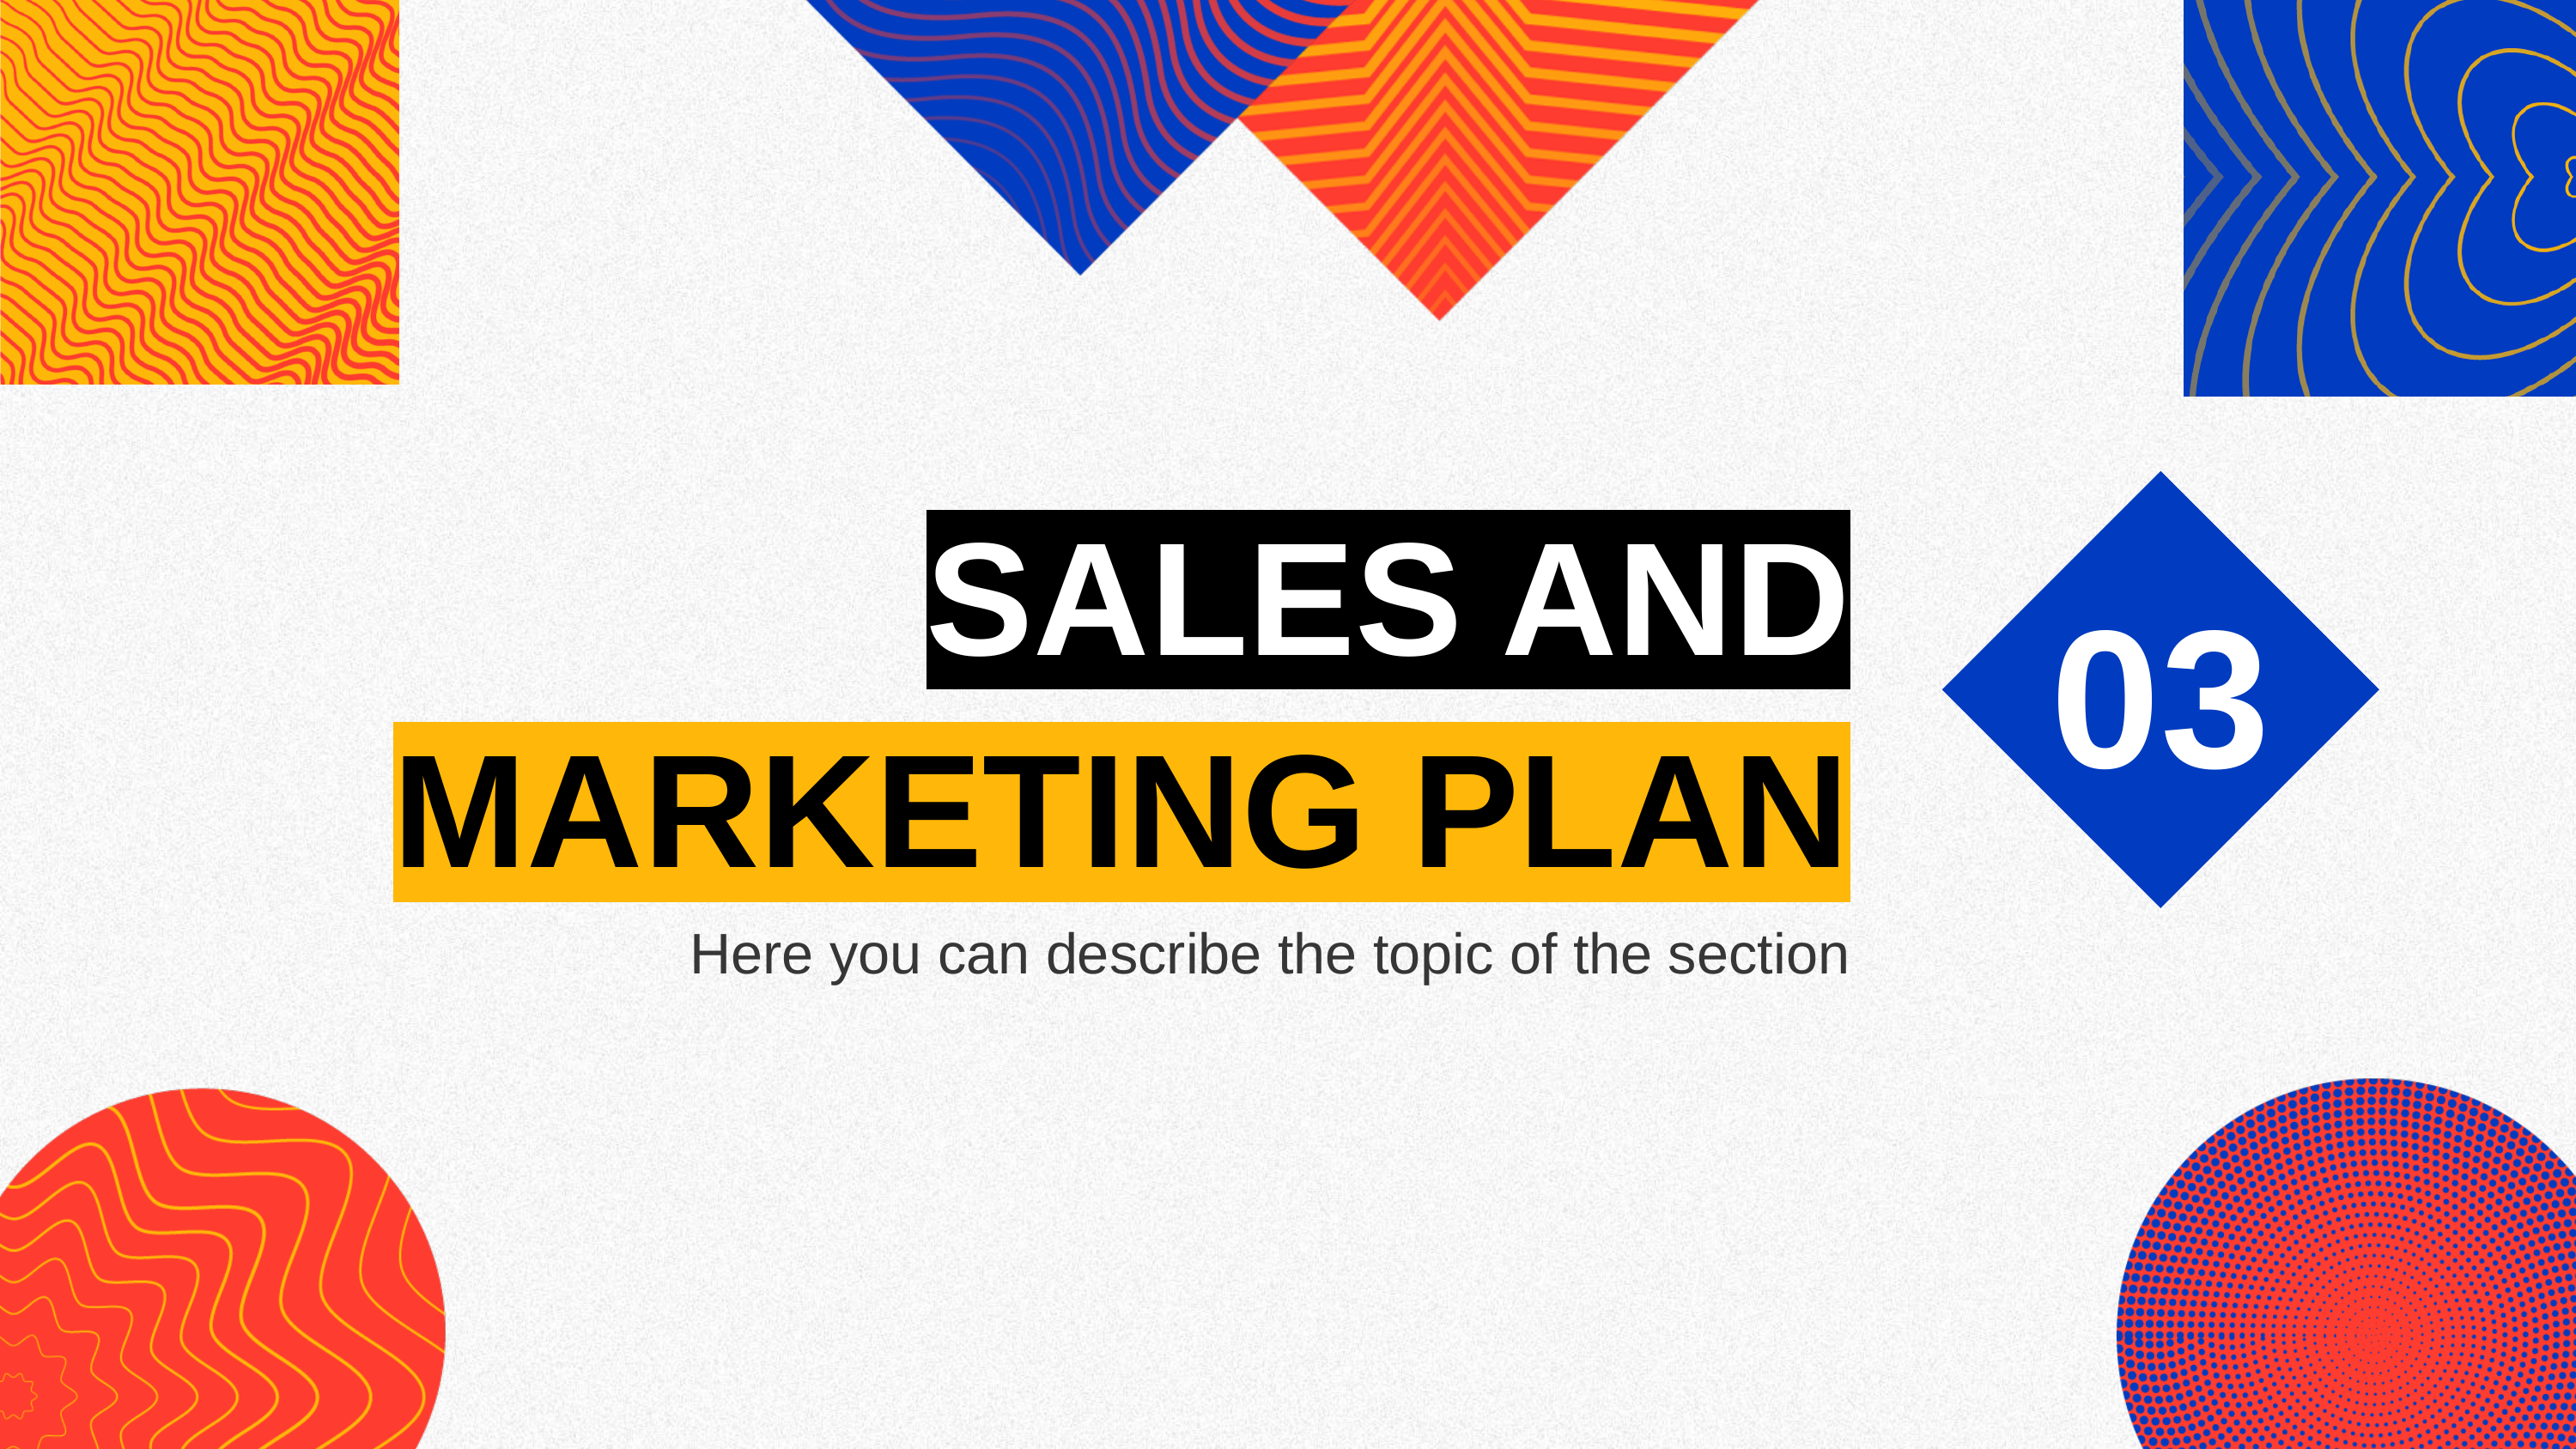

# SALES AND MARKETING PLAN

03
Here you can describe the topic of the section